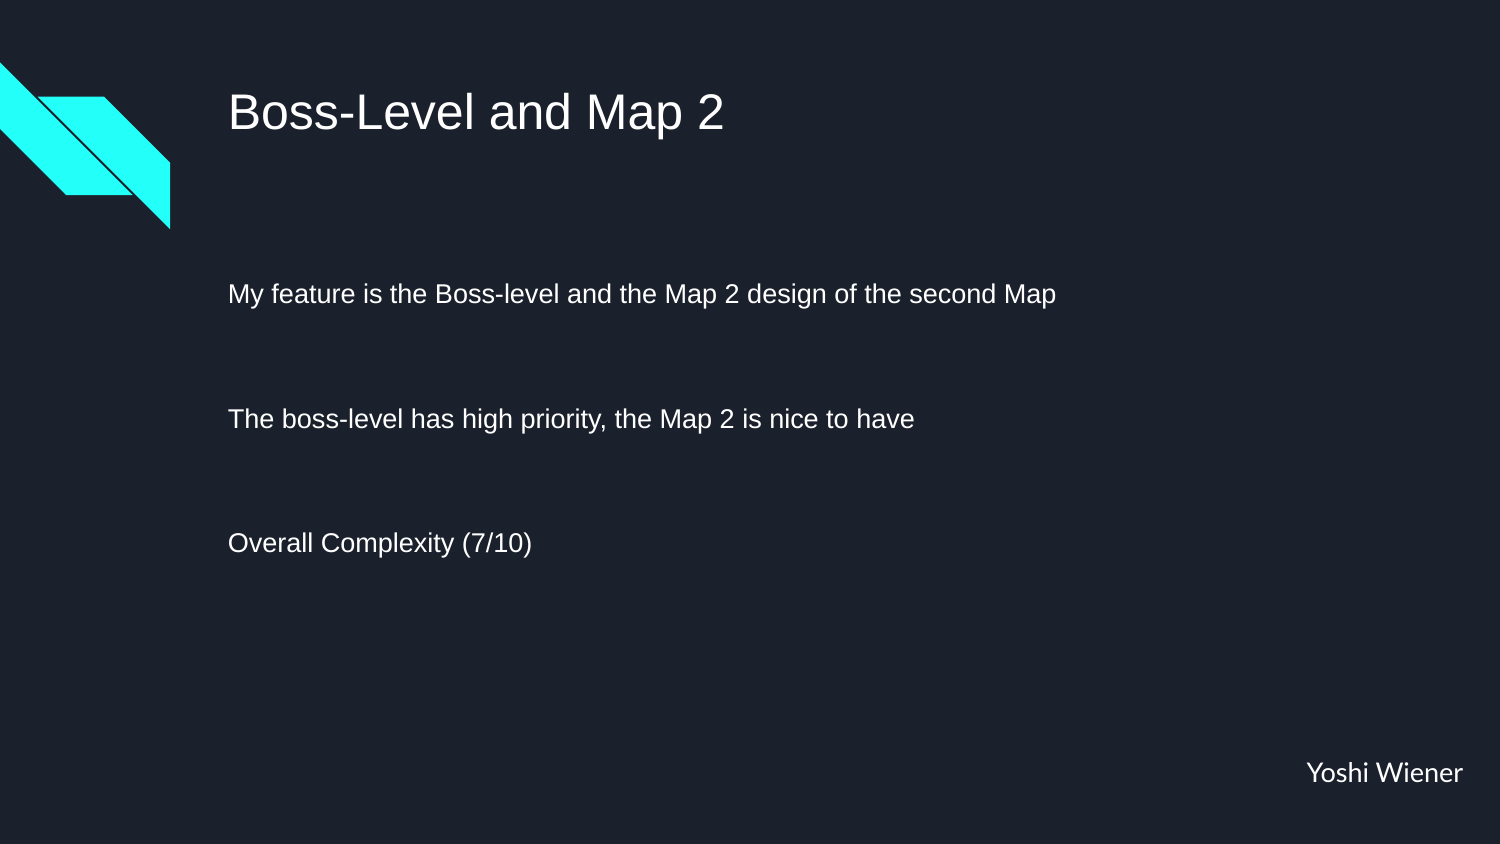

# Boss-Level and Map 2
My feature is the Boss-level and the Map 2 design of the second Map

The boss-level has high priority, the Map 2 is nice to have

Overall Complexity (7/10)
Yoshi Wiener